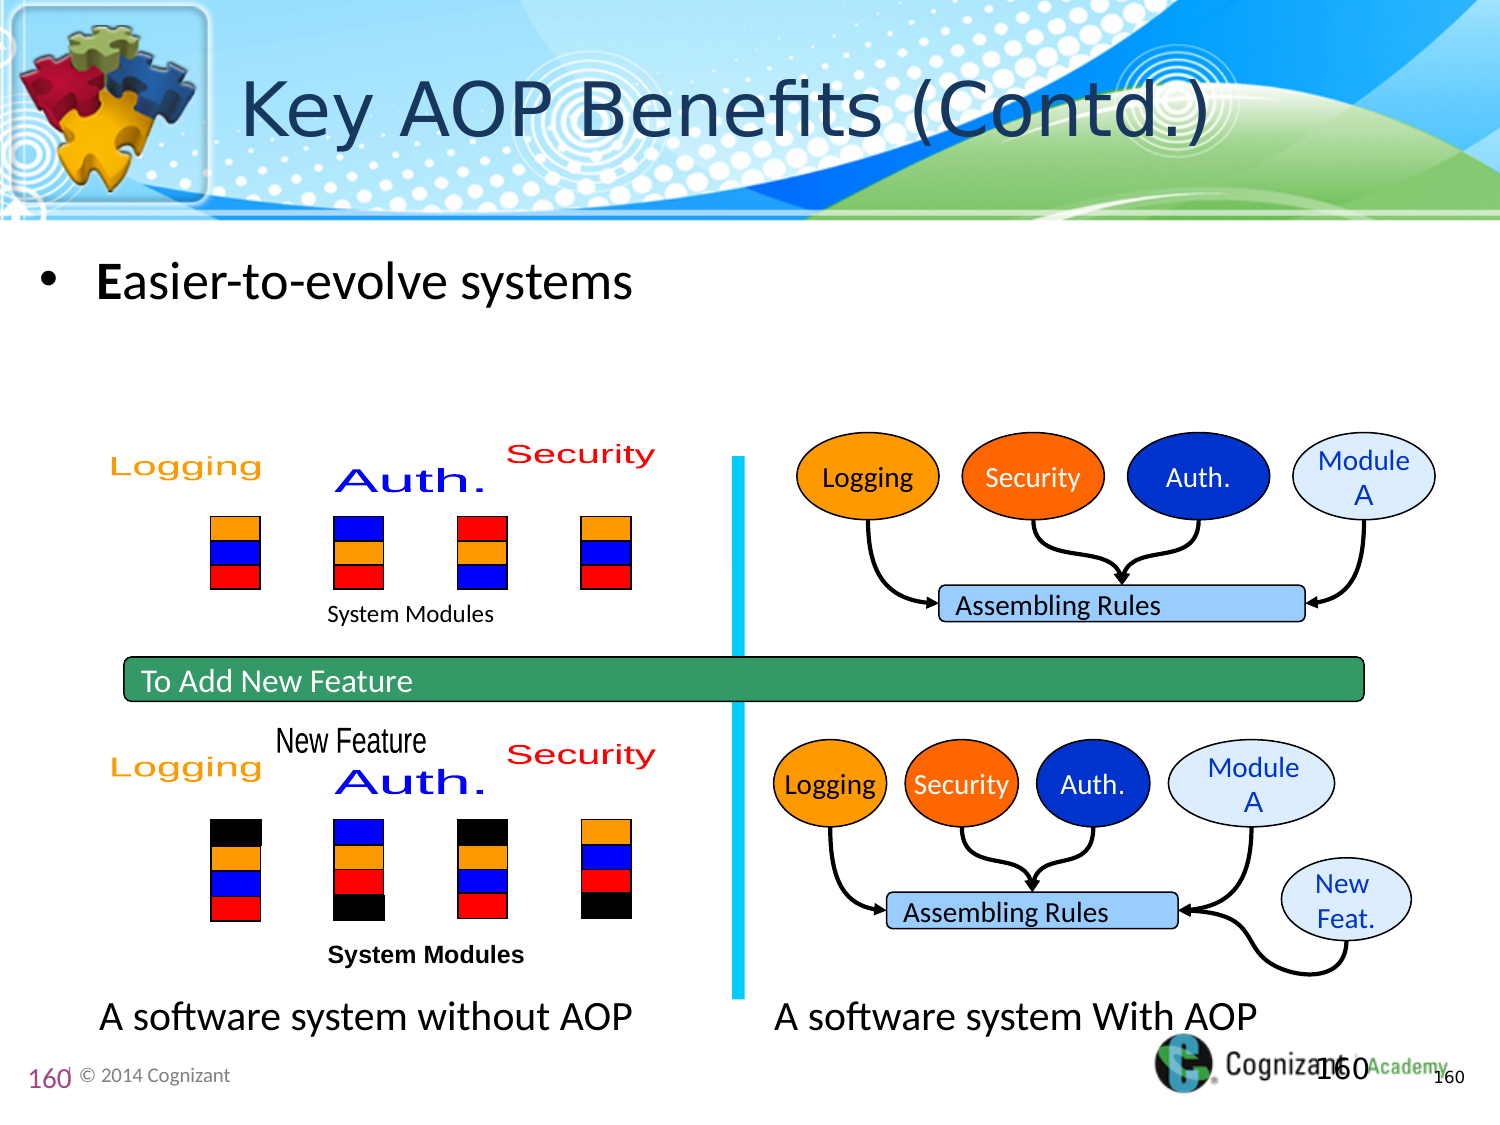

# Key AOP Benefits (Contd.)
Easier-to-evolve systems

Logging
Security
Auth.
Module
A
Assembling Rules
Security
Logging
Auth.

System Modules

To Add New Feature
New Feature
Logging
Security
Auth.
Module
A
Security
Logging
Auth.

New
Feat.

Assembling Rules

System Modules
 A software system without AOP
 A software system With AOP
160
160
160